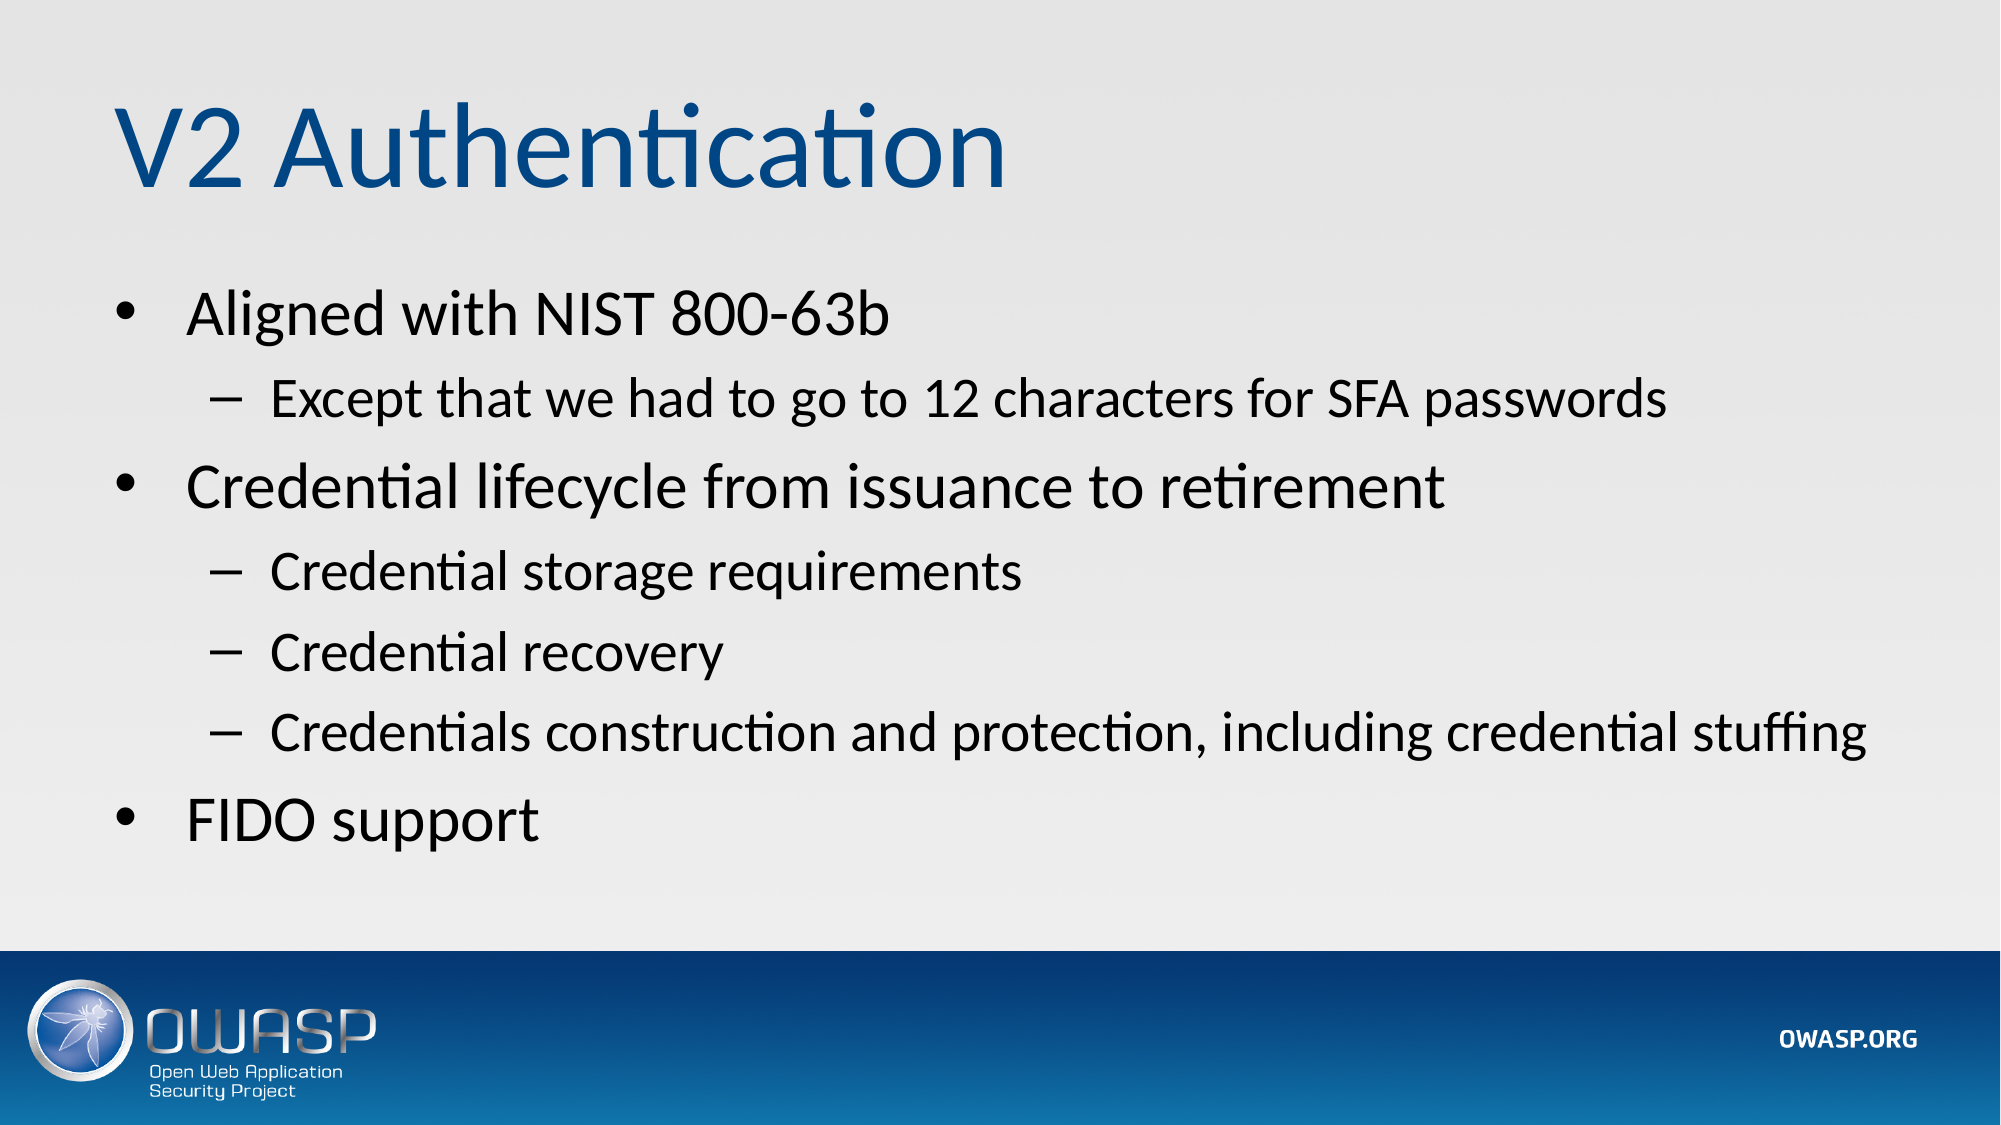

# V2 Authentication
Aligned with NIST 800-63b
Except that we had to go to 12 characters for SFA passwords
Credential lifecycle from issuance to retirement
Credential storage requirements
Credential recovery
Credentials construction and protection, including credential stuffing
FIDO support